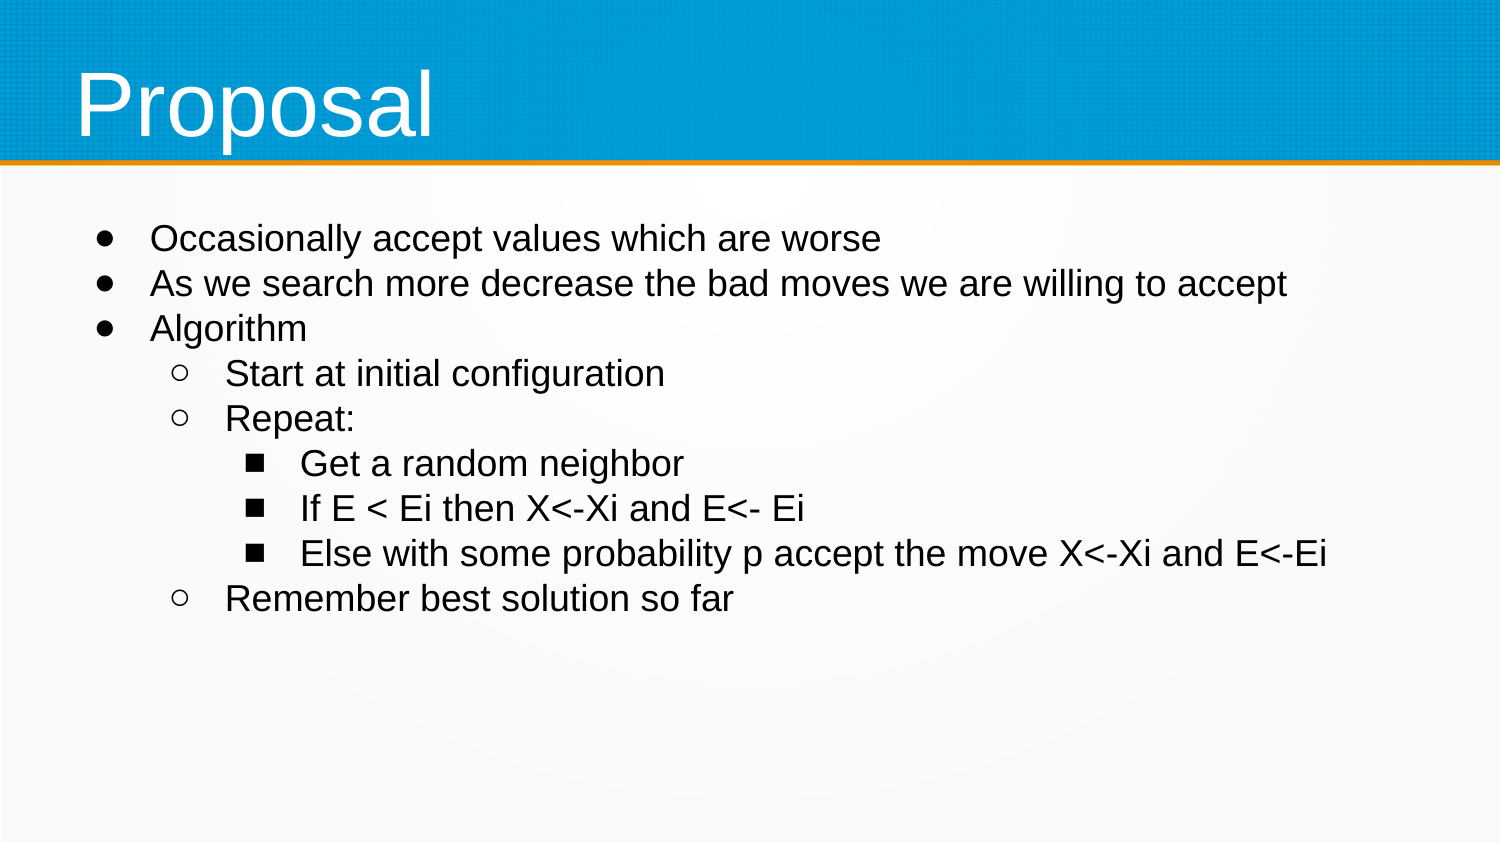

Proposal
Occasionally accept values which are worse
As we search more decrease the bad moves we are willing to accept
Algorithm
Start at initial configuration
Repeat:
Get a random neighbor
If E < Ei then X<-Xi and E<- Ei
Else with some probability p accept the move X<-Xi and E<-Ei
Remember best solution so far